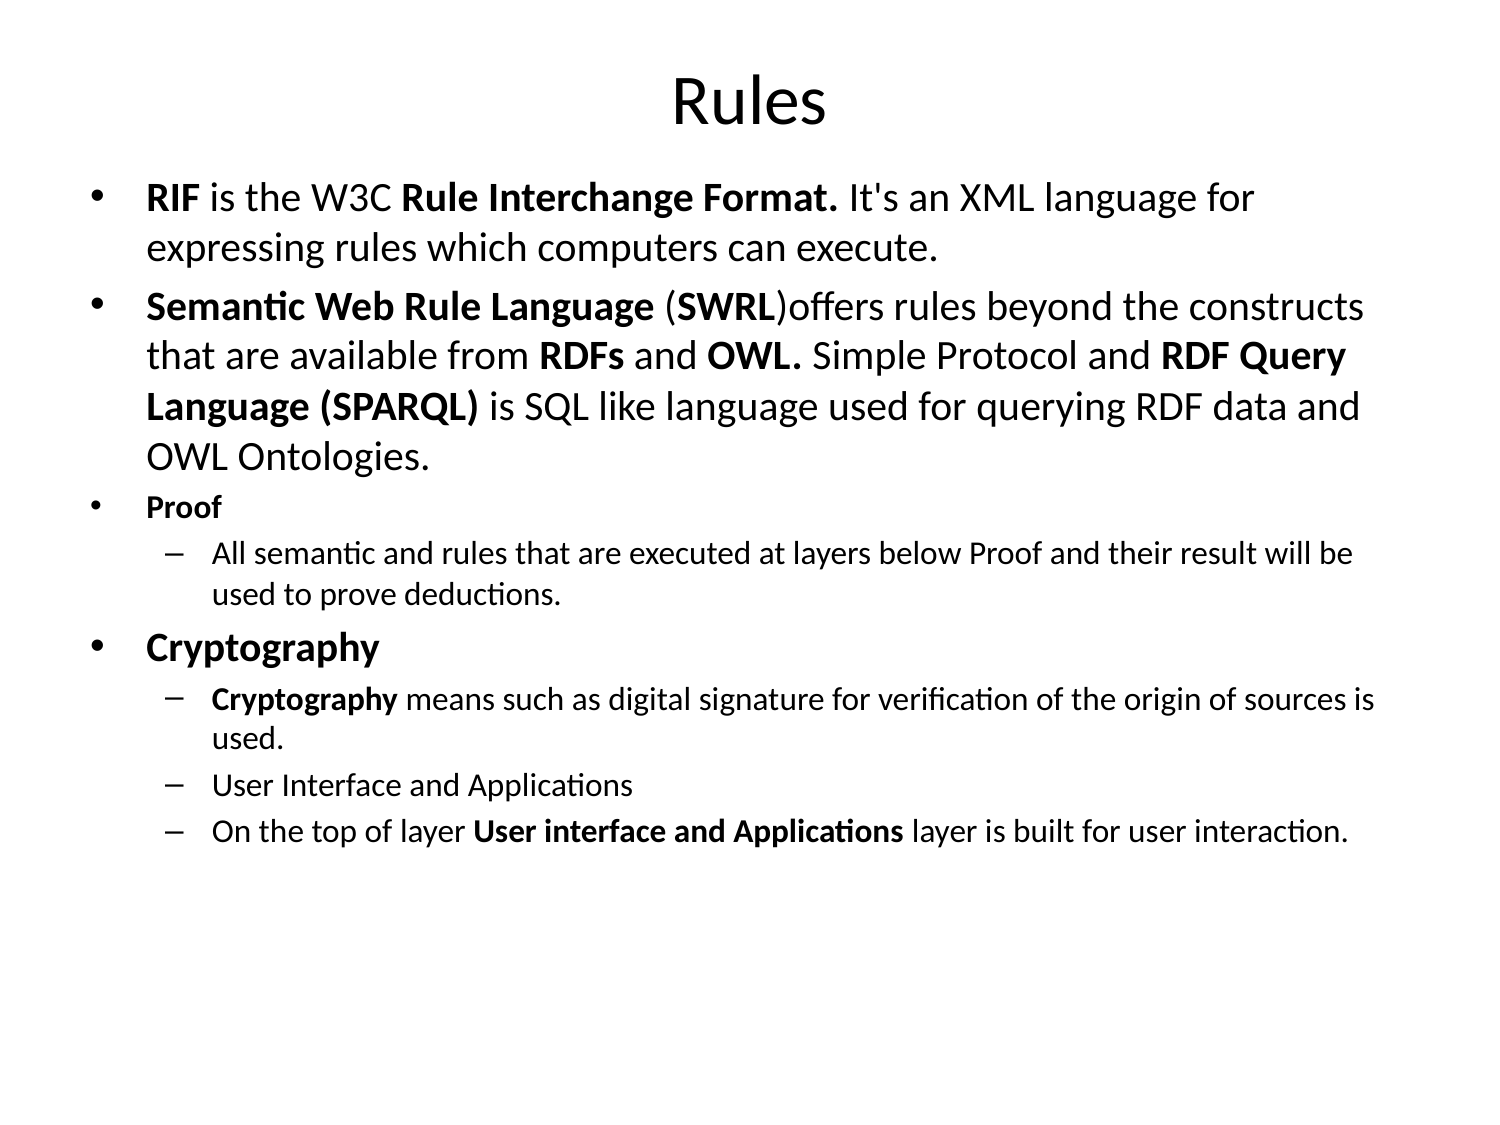

# Rules
RIF is the W3C Rule Interchange Format. It's an XML language for expressing rules which computers can execute.
Semantic Web Rule Language (SWRL)offers rules beyond the constructs that are available from RDFs and OWL. Simple Protocol and RDF Query Language (SPARQL) is SQL like language used for querying RDF data and OWL Ontologies.
Proof
All semantic and rules that are executed at layers below Proof and their result will be used to prove deductions.
Cryptography
Cryptography means such as digital signature for verification of the origin of sources is used.
User Interface and Applications
On the top of layer User interface and Applications layer is built for user interaction.